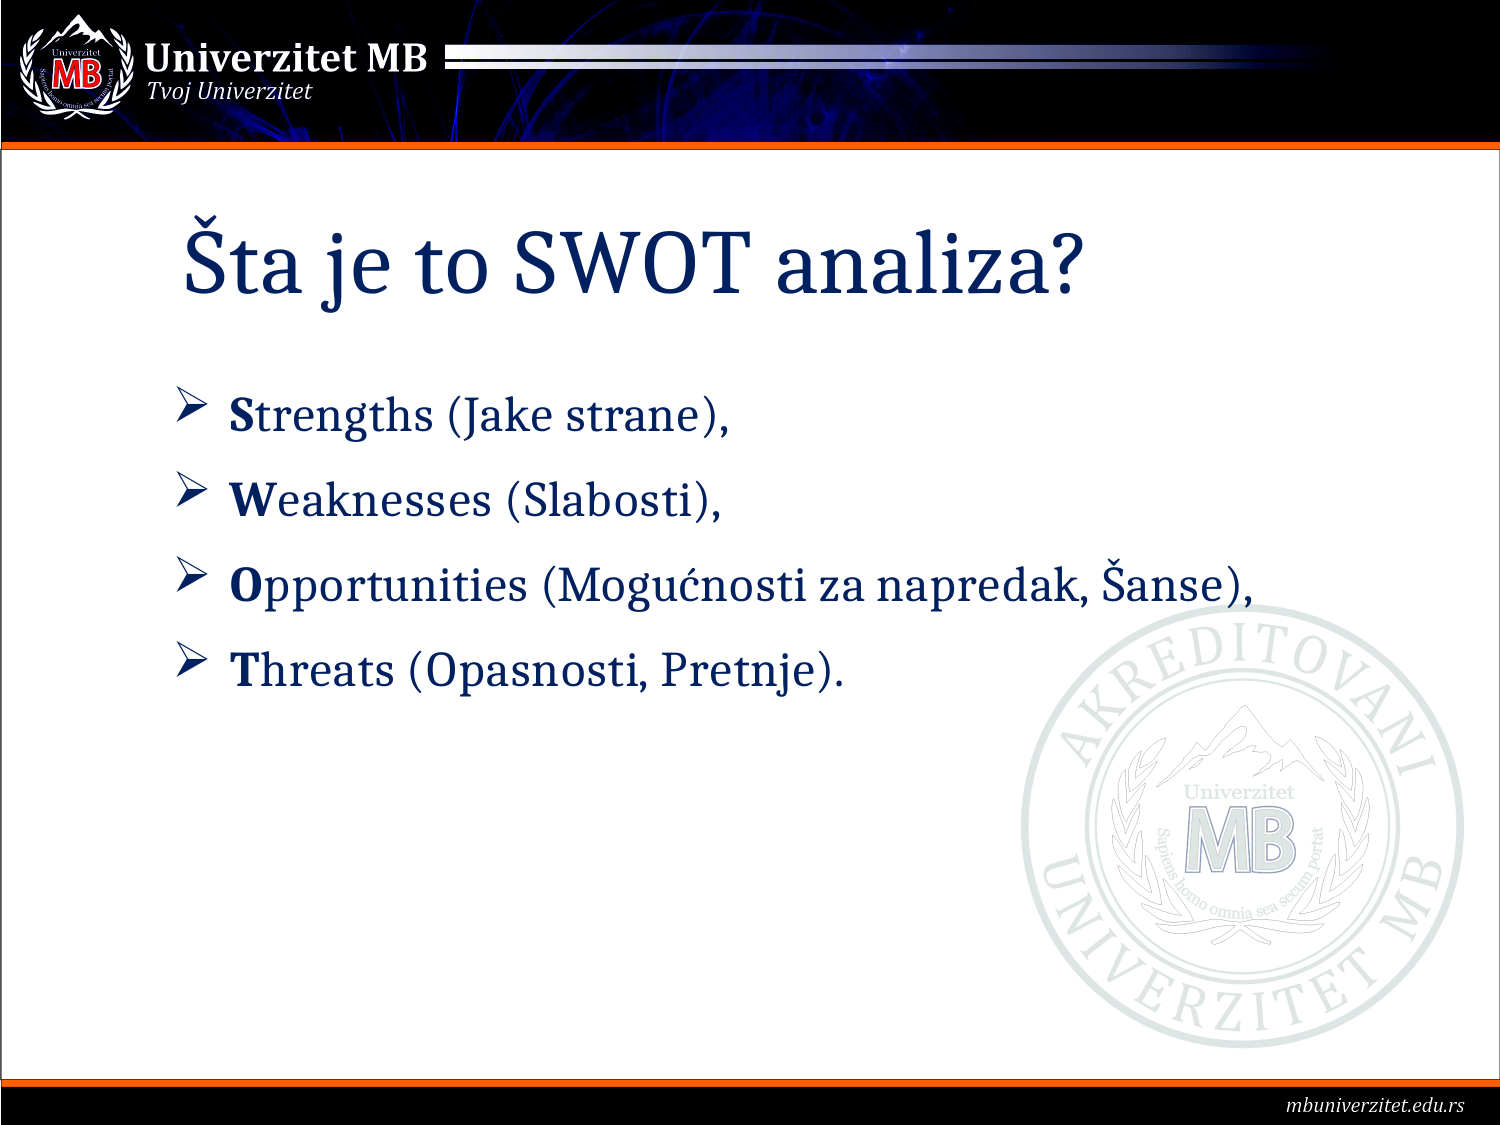

# Šta je to SWOT analiza?
Strengths (Jake strane),
Weaknesses (Slabosti),
Opportunities (Mogućnosti za napredak, Šanse),
Threats (Opasnosti, Pretnje).